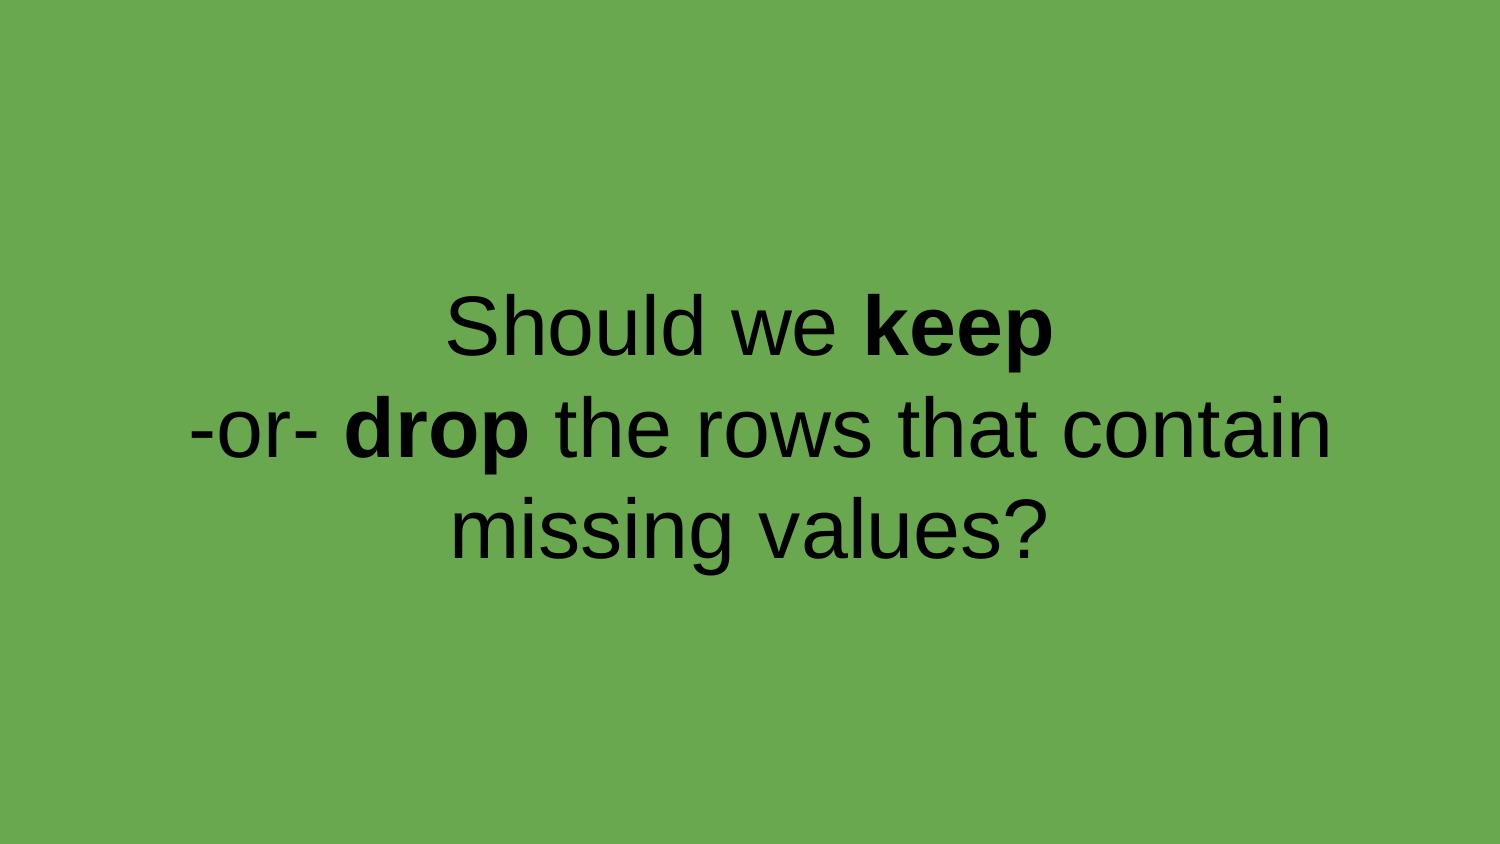

# Should we keep -or- drop the rows that contain missing values?